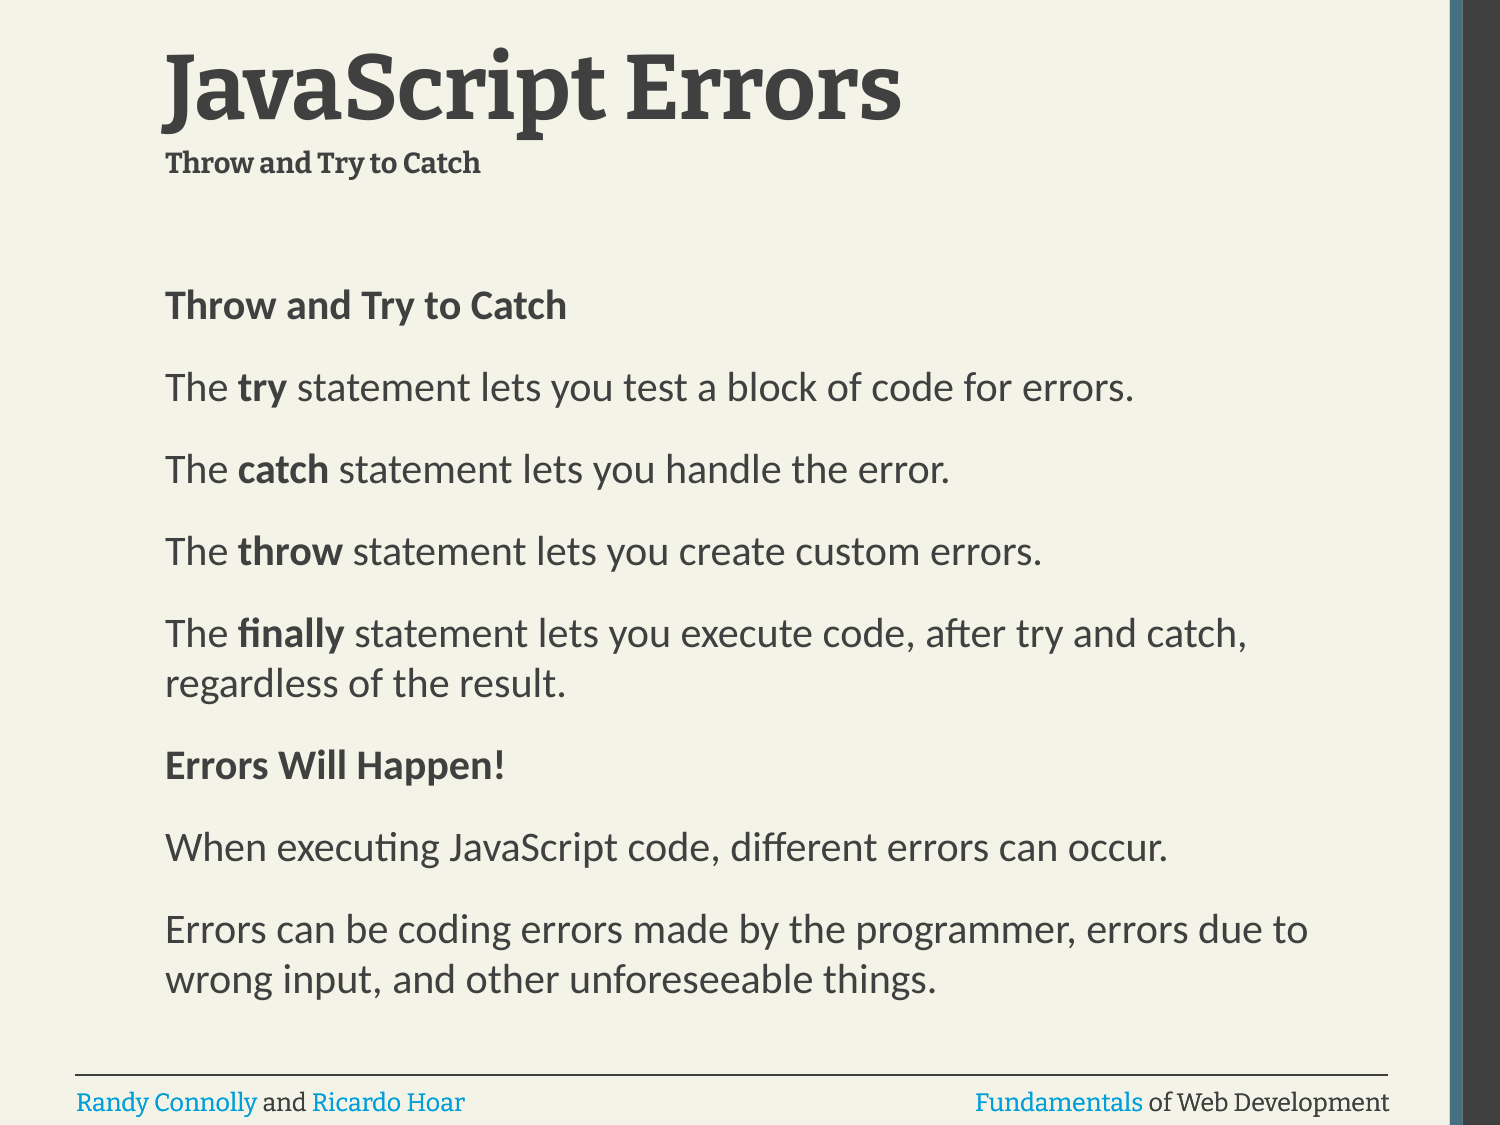

# JavaScript Errors
Throw and Try to Catch

Throw and Try to Catch
The try statement lets you test a block of code for errors.
The catch statement lets you handle the error.
The throw statement lets you create custom errors.
The finally statement lets you execute code, after try and catch, regardless of the result.
Errors Will Happen!
When executing JavaScript code, different errors can occur.
Errors can be coding errors made by the programmer, errors due to wrong input, and other unforeseeable things.